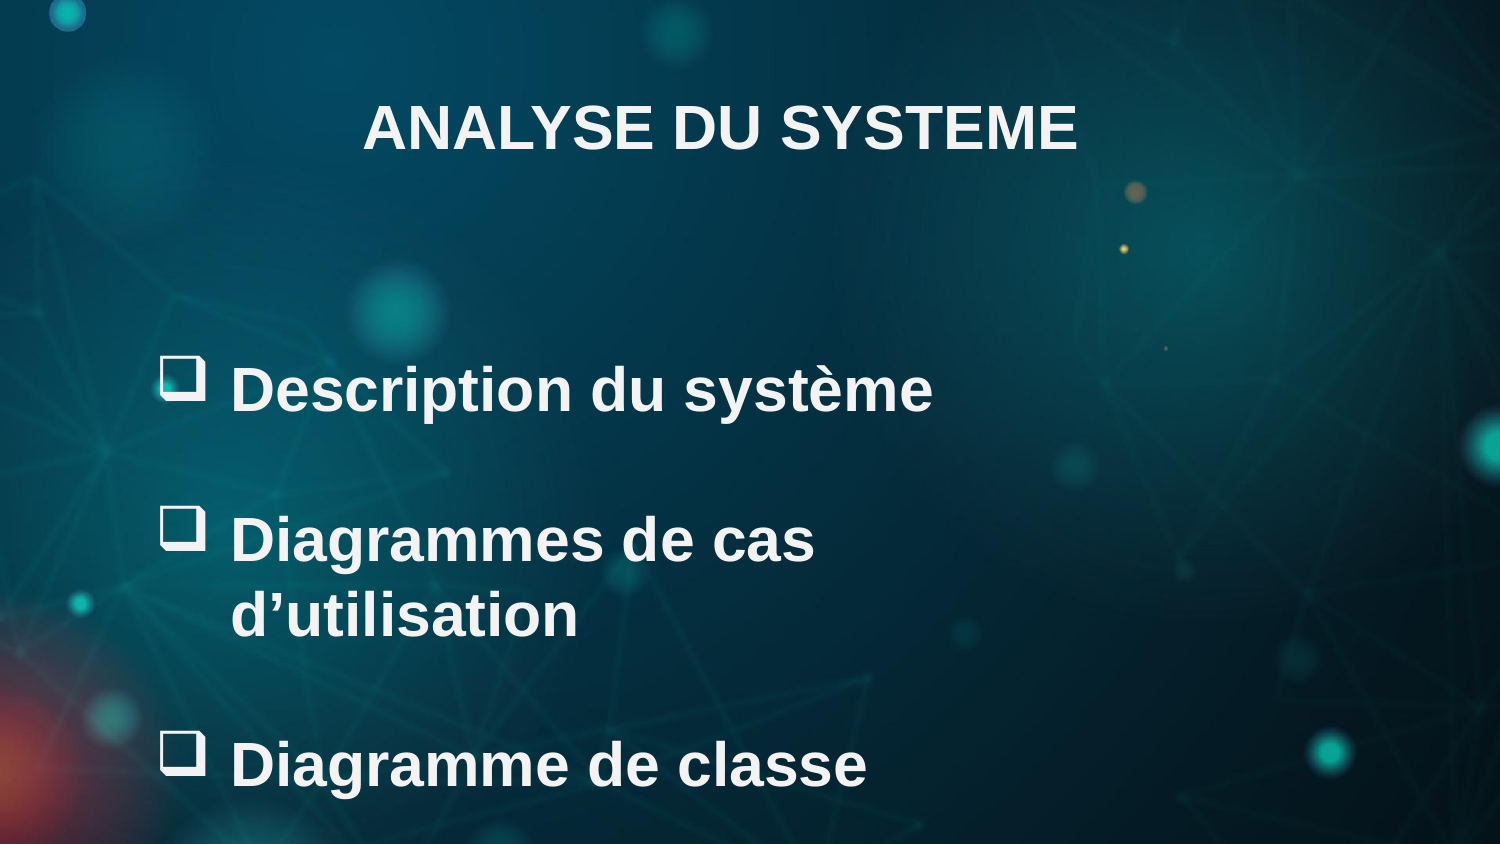

ANALYSE DU SYSTEME
Description du système

Diagrammes de cas d’utilisation

Diagramme de classe